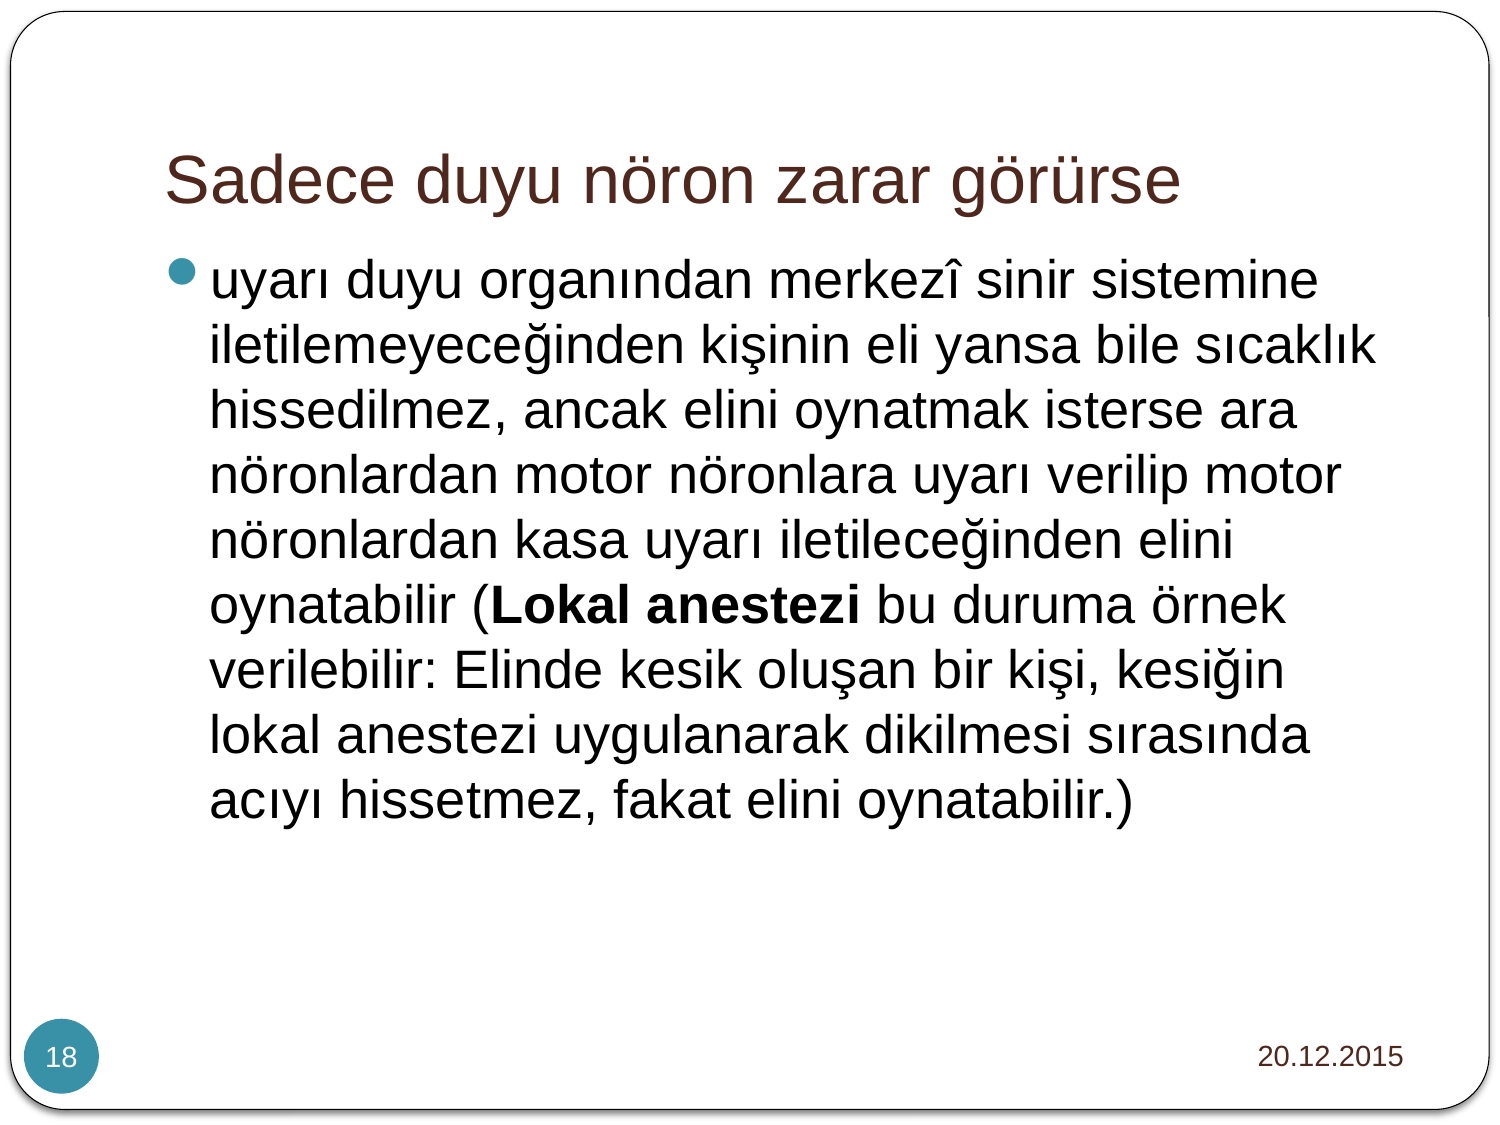

# Sadece duyu nöron zarar görürse
uyarı duyu organından merkezî sinir sistemine iletilemeyeceğinden kişinin eli yansa bile sıcaklık hissedilmez, ancak elini oynatmak isterse ara nöronlardan motor nöronlara uyarı verilip motor nöronlardan kasa uyarı iletileceğinden elini oynatabilir (Lokal anestezi bu duruma örnek verilebilir: Elinde kesik oluşan bir kişi, kesiğin lokal anestezi uygulanarak dikilmesi sırasında acıyı hissetmez, fakat elini oynatabilir.)
20.12.2015
18